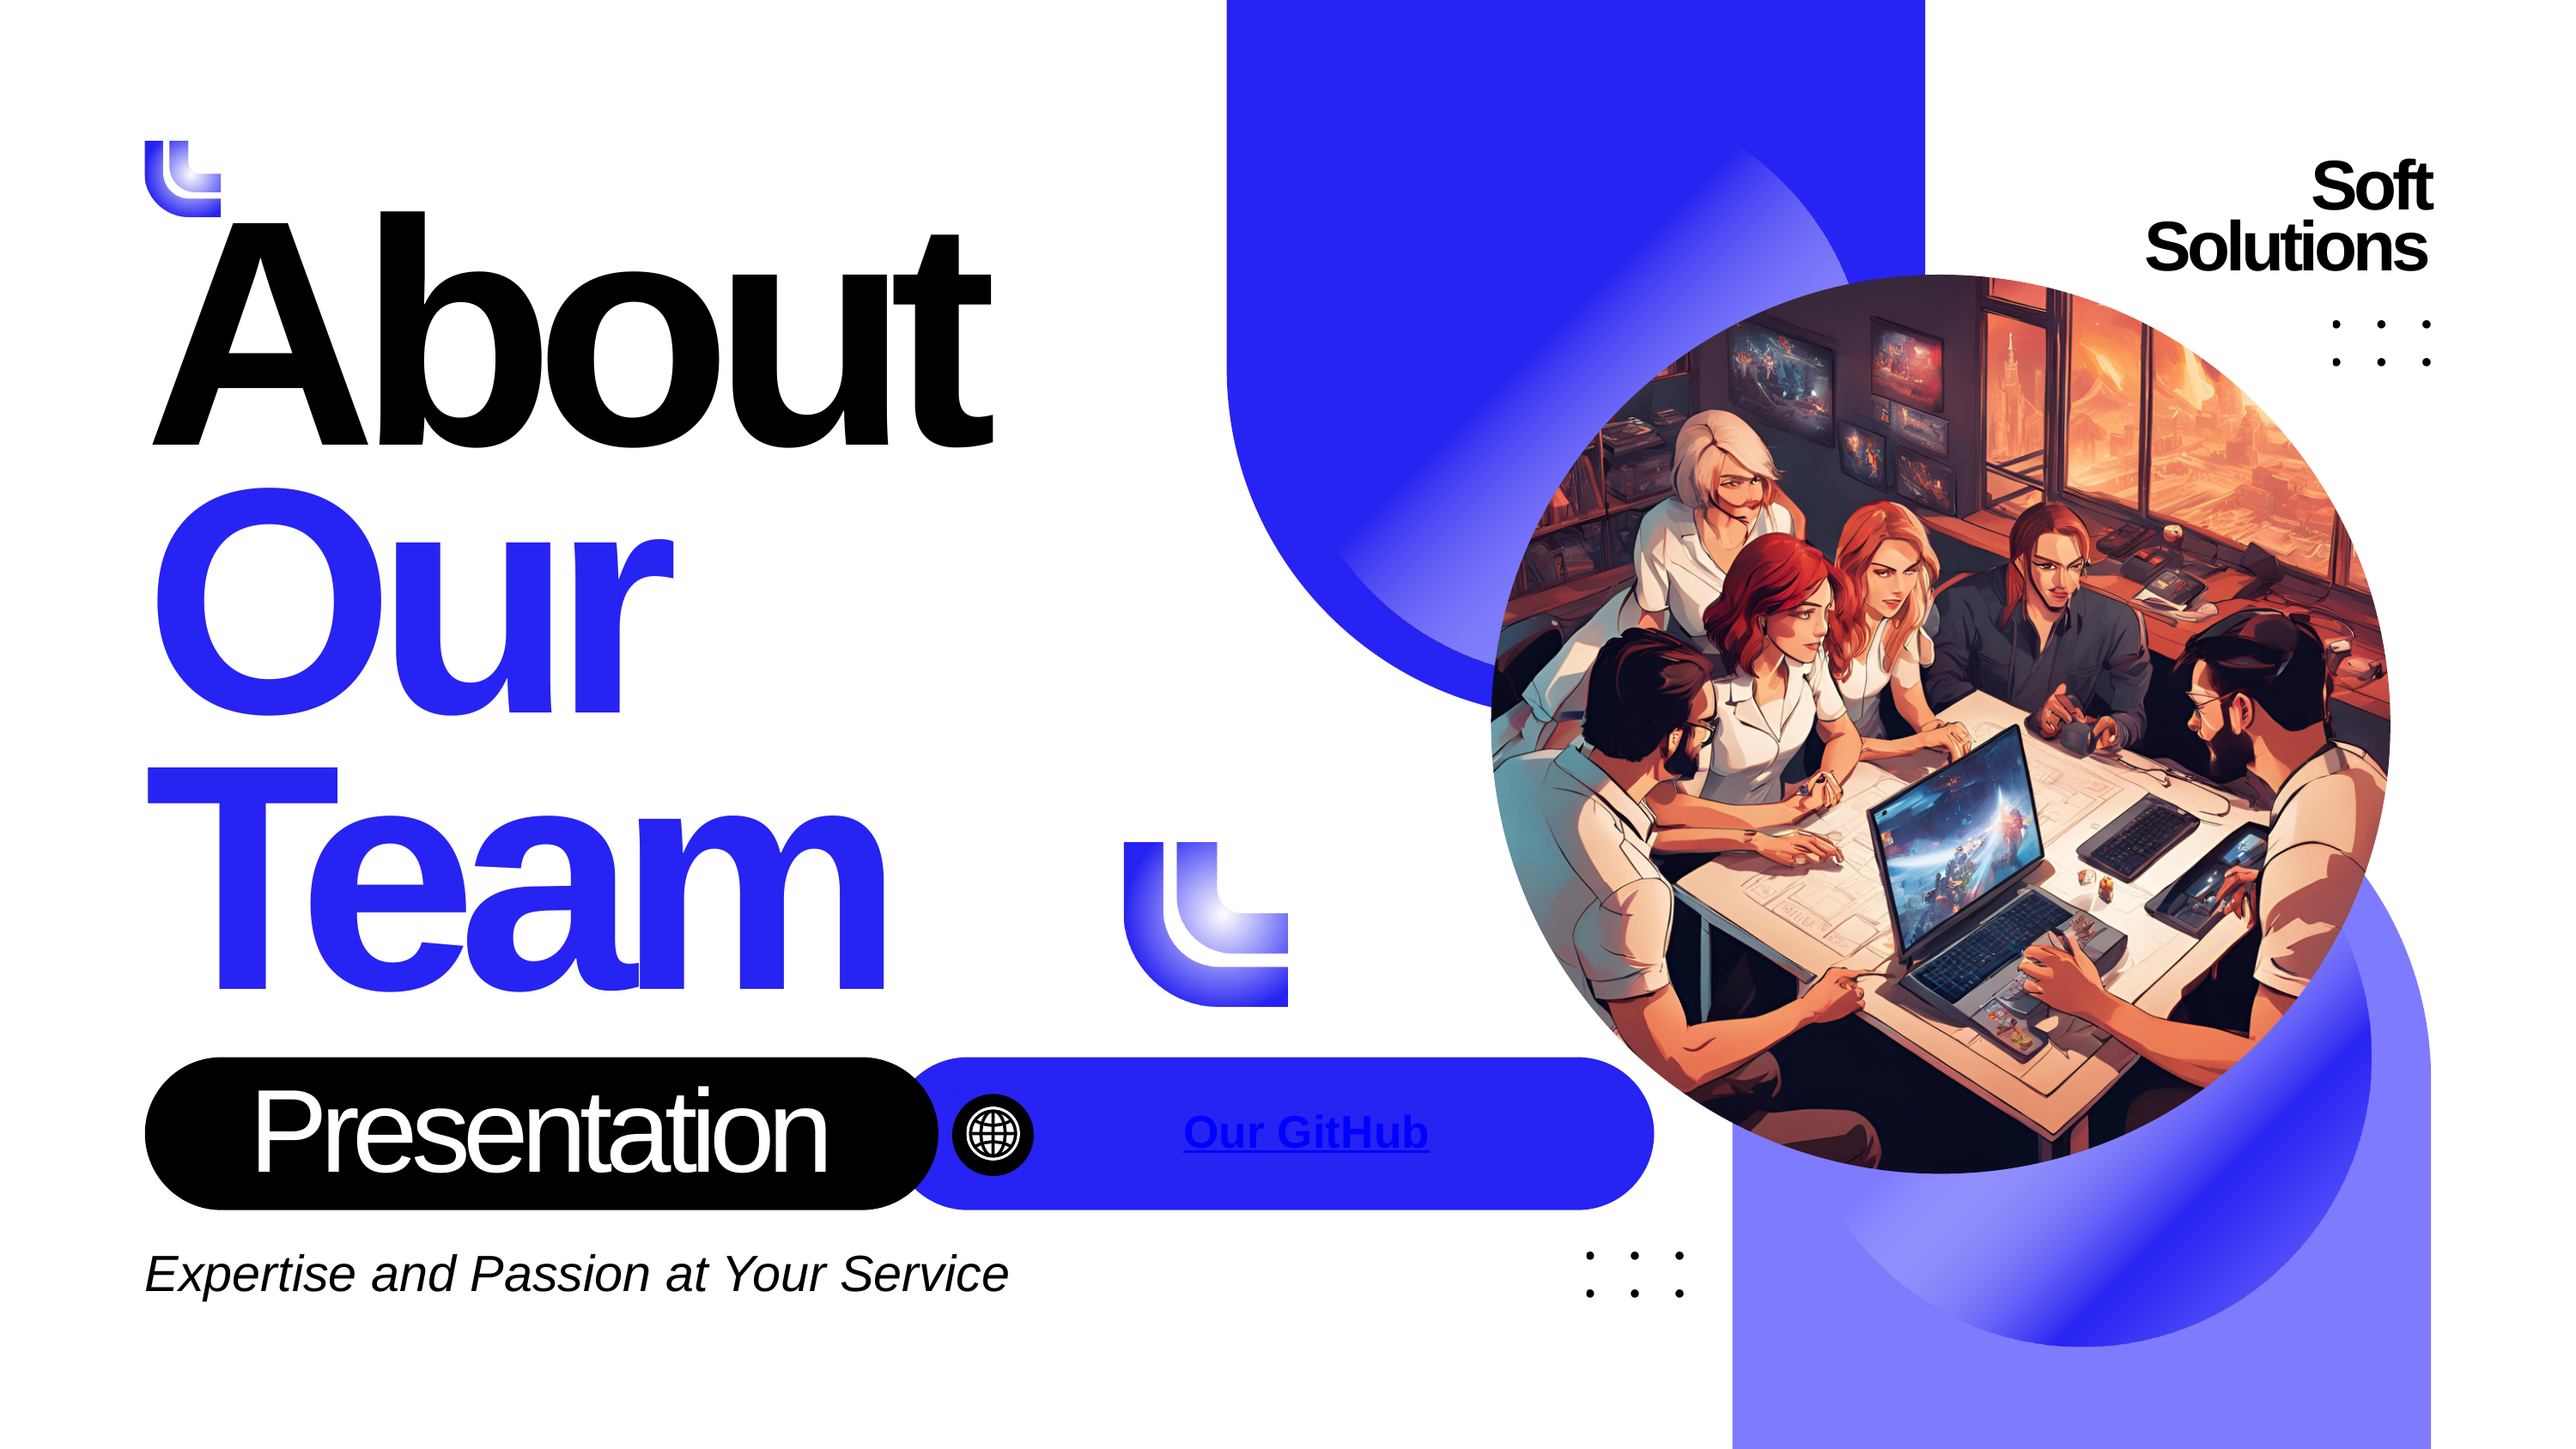

Soft Solutions
About

Our Team

Presentation

Our GitHub

Expertise and Passion at Your Service